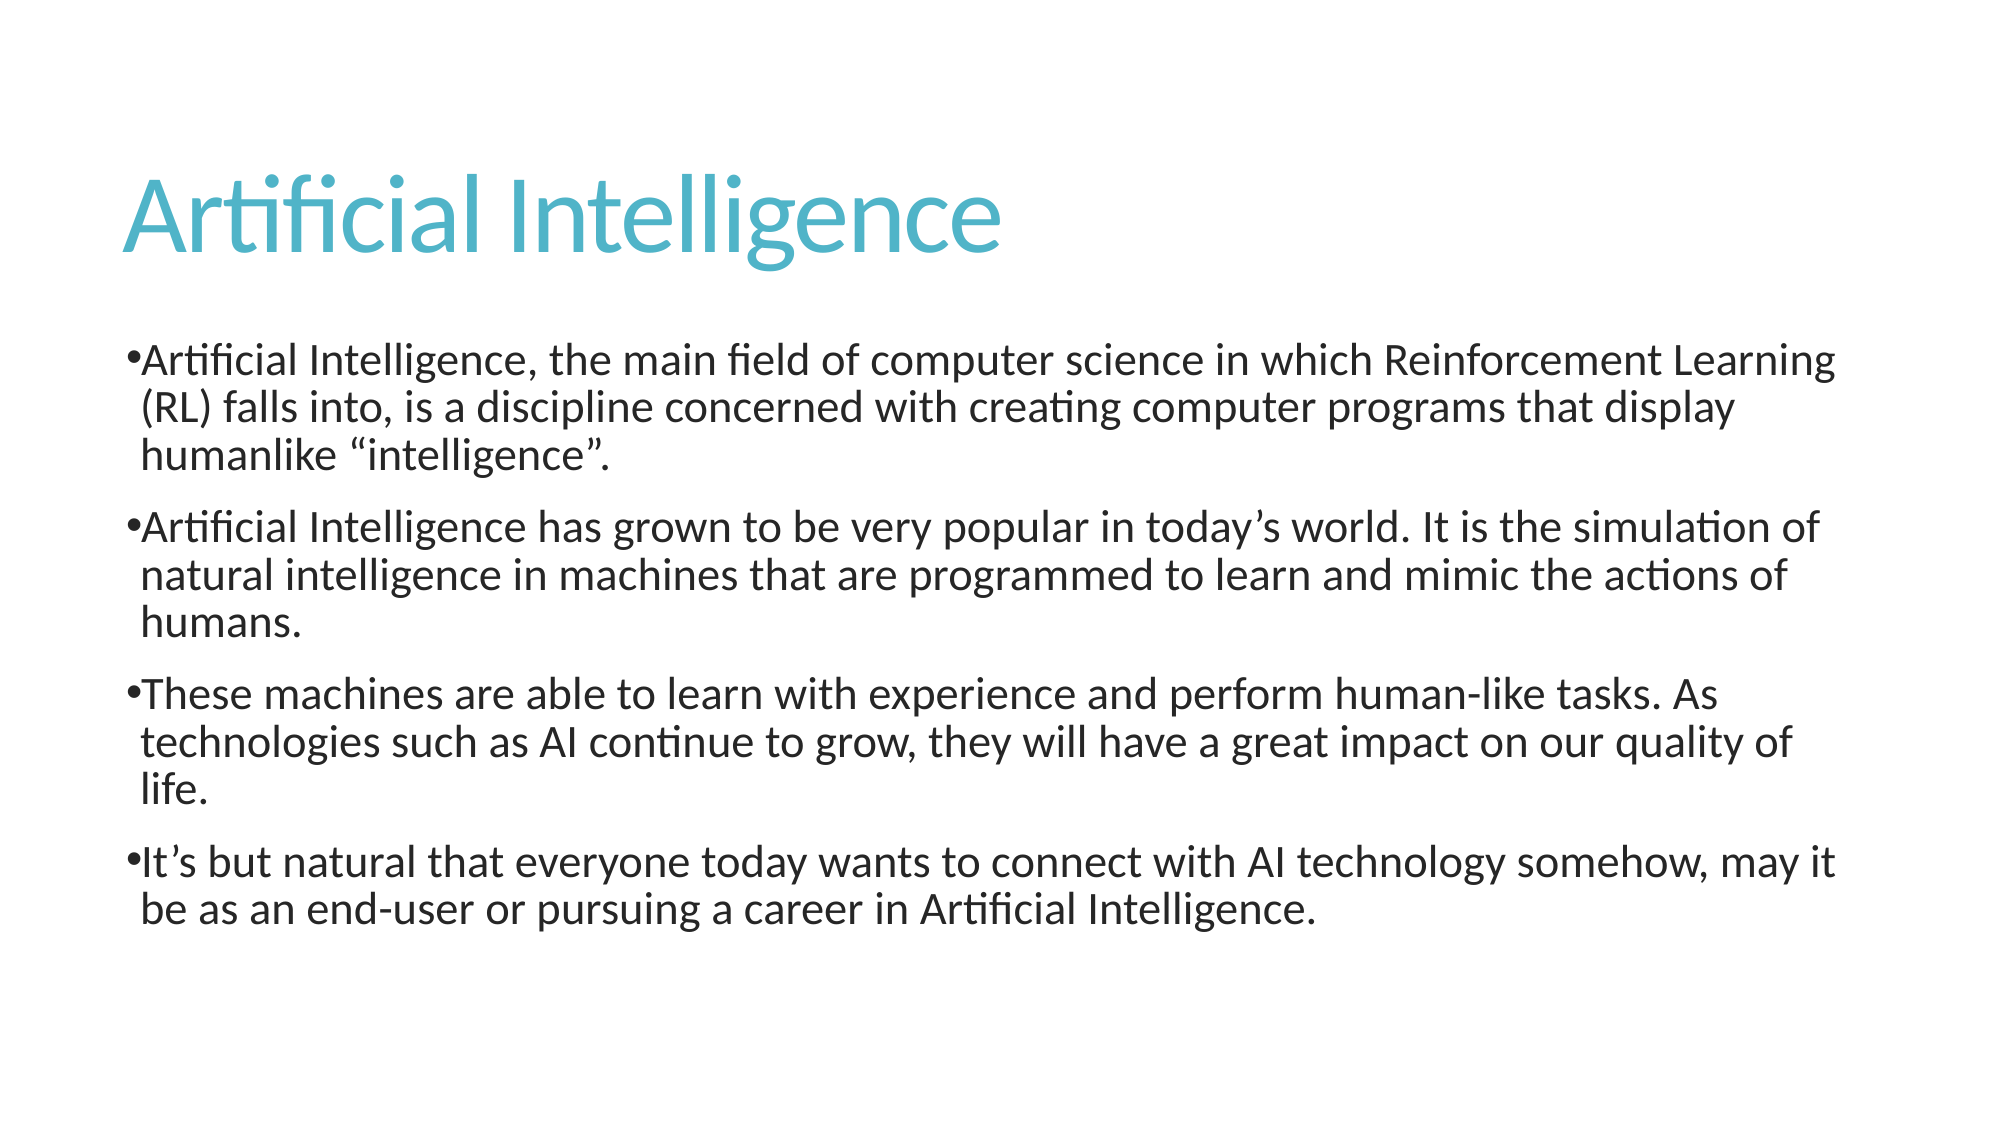

# Artificial Intelligence
Artificial Intelligence, the main field of computer science in which Reinforcement Learning (RL) falls into, is a discipline concerned with creating computer programs that display humanlike “intelligence”.
Artificial Intelligence has grown to be very popular in today’s world. It is the simulation of natural intelligence in machines that are programmed to learn and mimic the actions of humans.
These machines are able to learn with experience and perform human-like tasks. As technologies such as AI continue to grow, they will have a great impact on our quality of life.
It’s but natural that everyone today wants to connect with AI technology somehow, may it be as an end-user or pursuing a career in Artificial Intelligence.